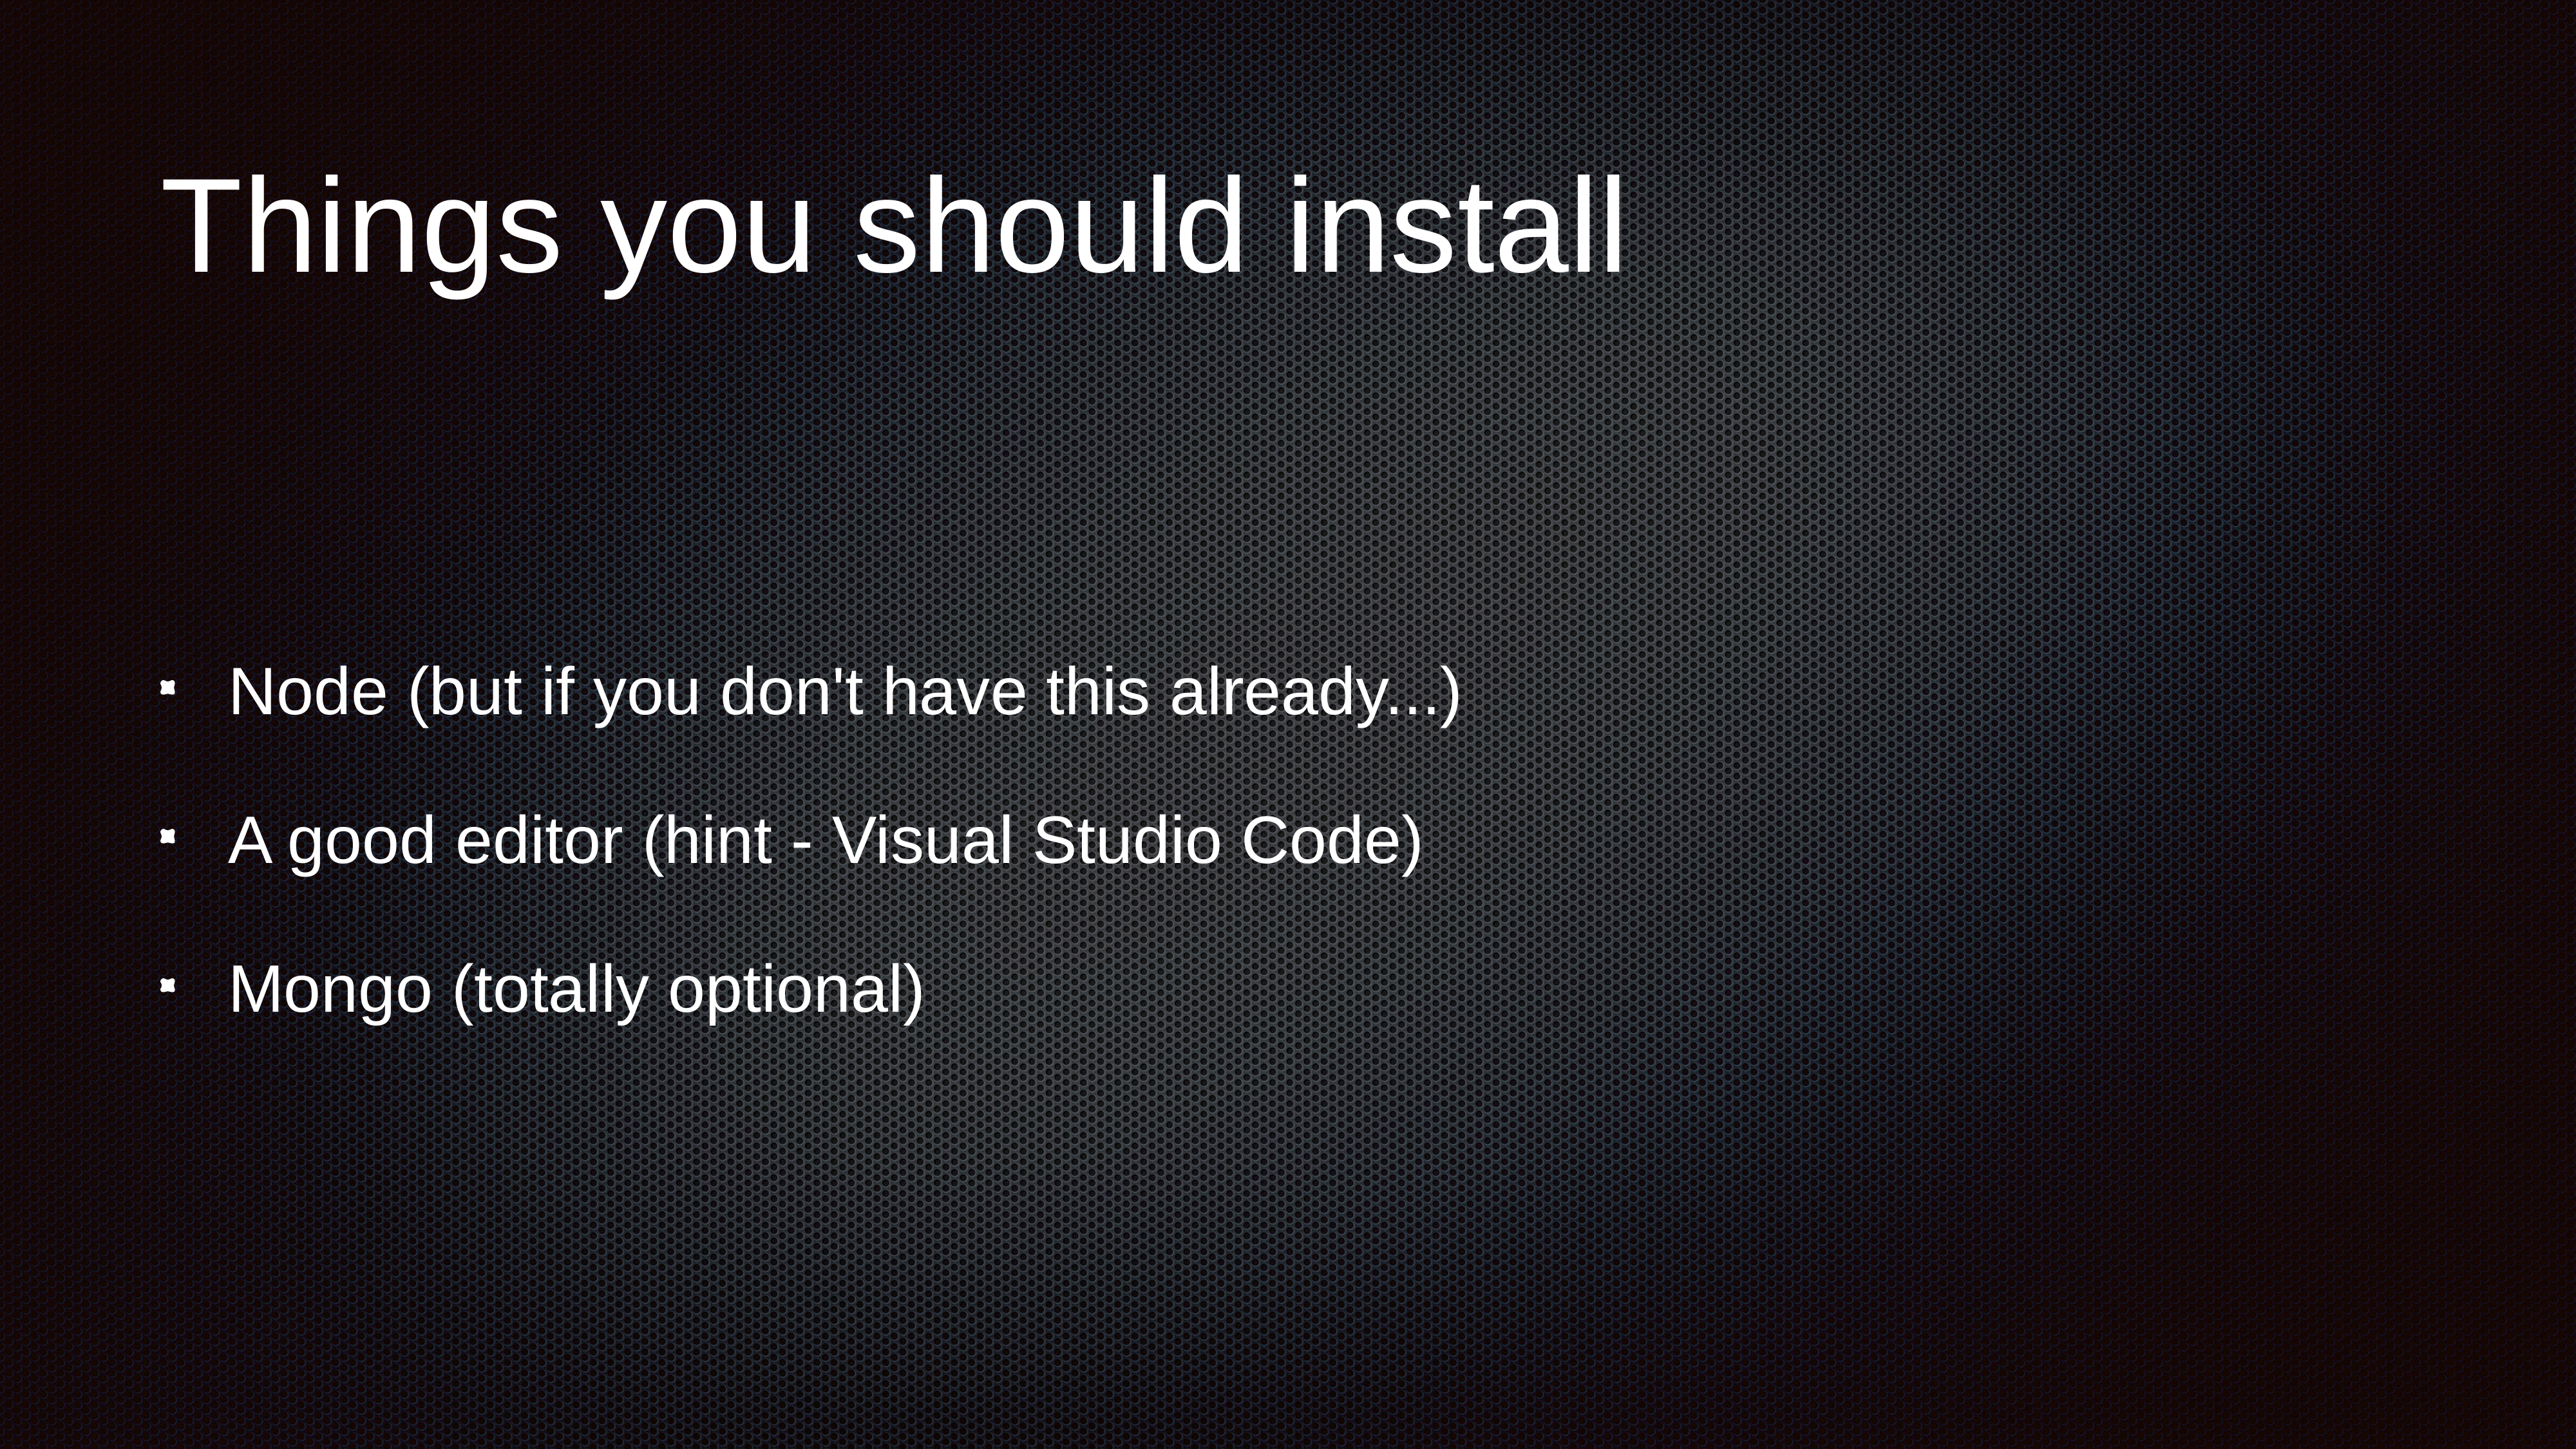

# Things you should install
Node (but if you don't have this already...)
A good editor (hint - Visual Studio Code)
Mongo (totally optional)